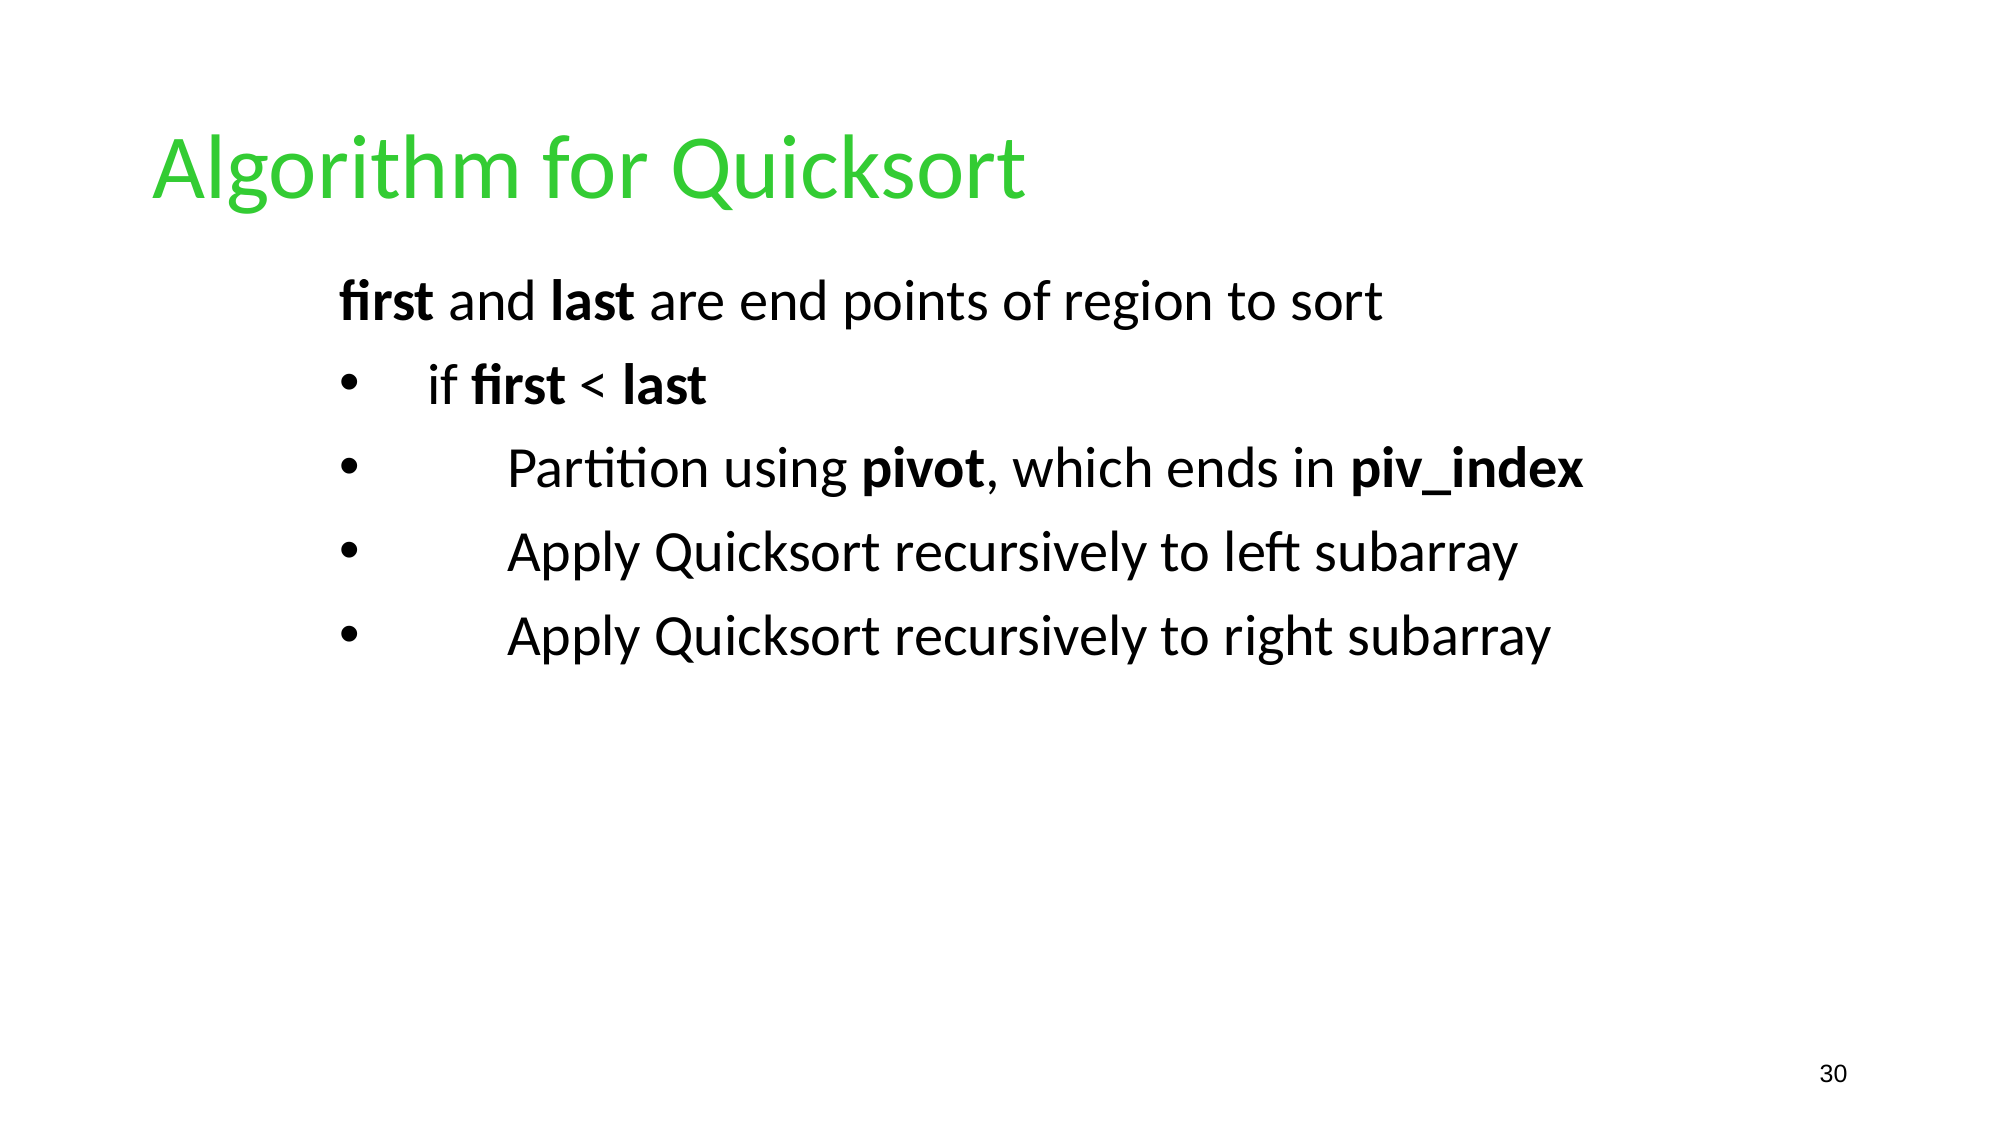

# Algorithm for Quicksort
first and last are end points of region to sort
if first < last
      Partition using pivot, which ends in piv_index
      Apply Quicksort recursively to left subarray
      Apply Quicksort recursively to right subarray

30